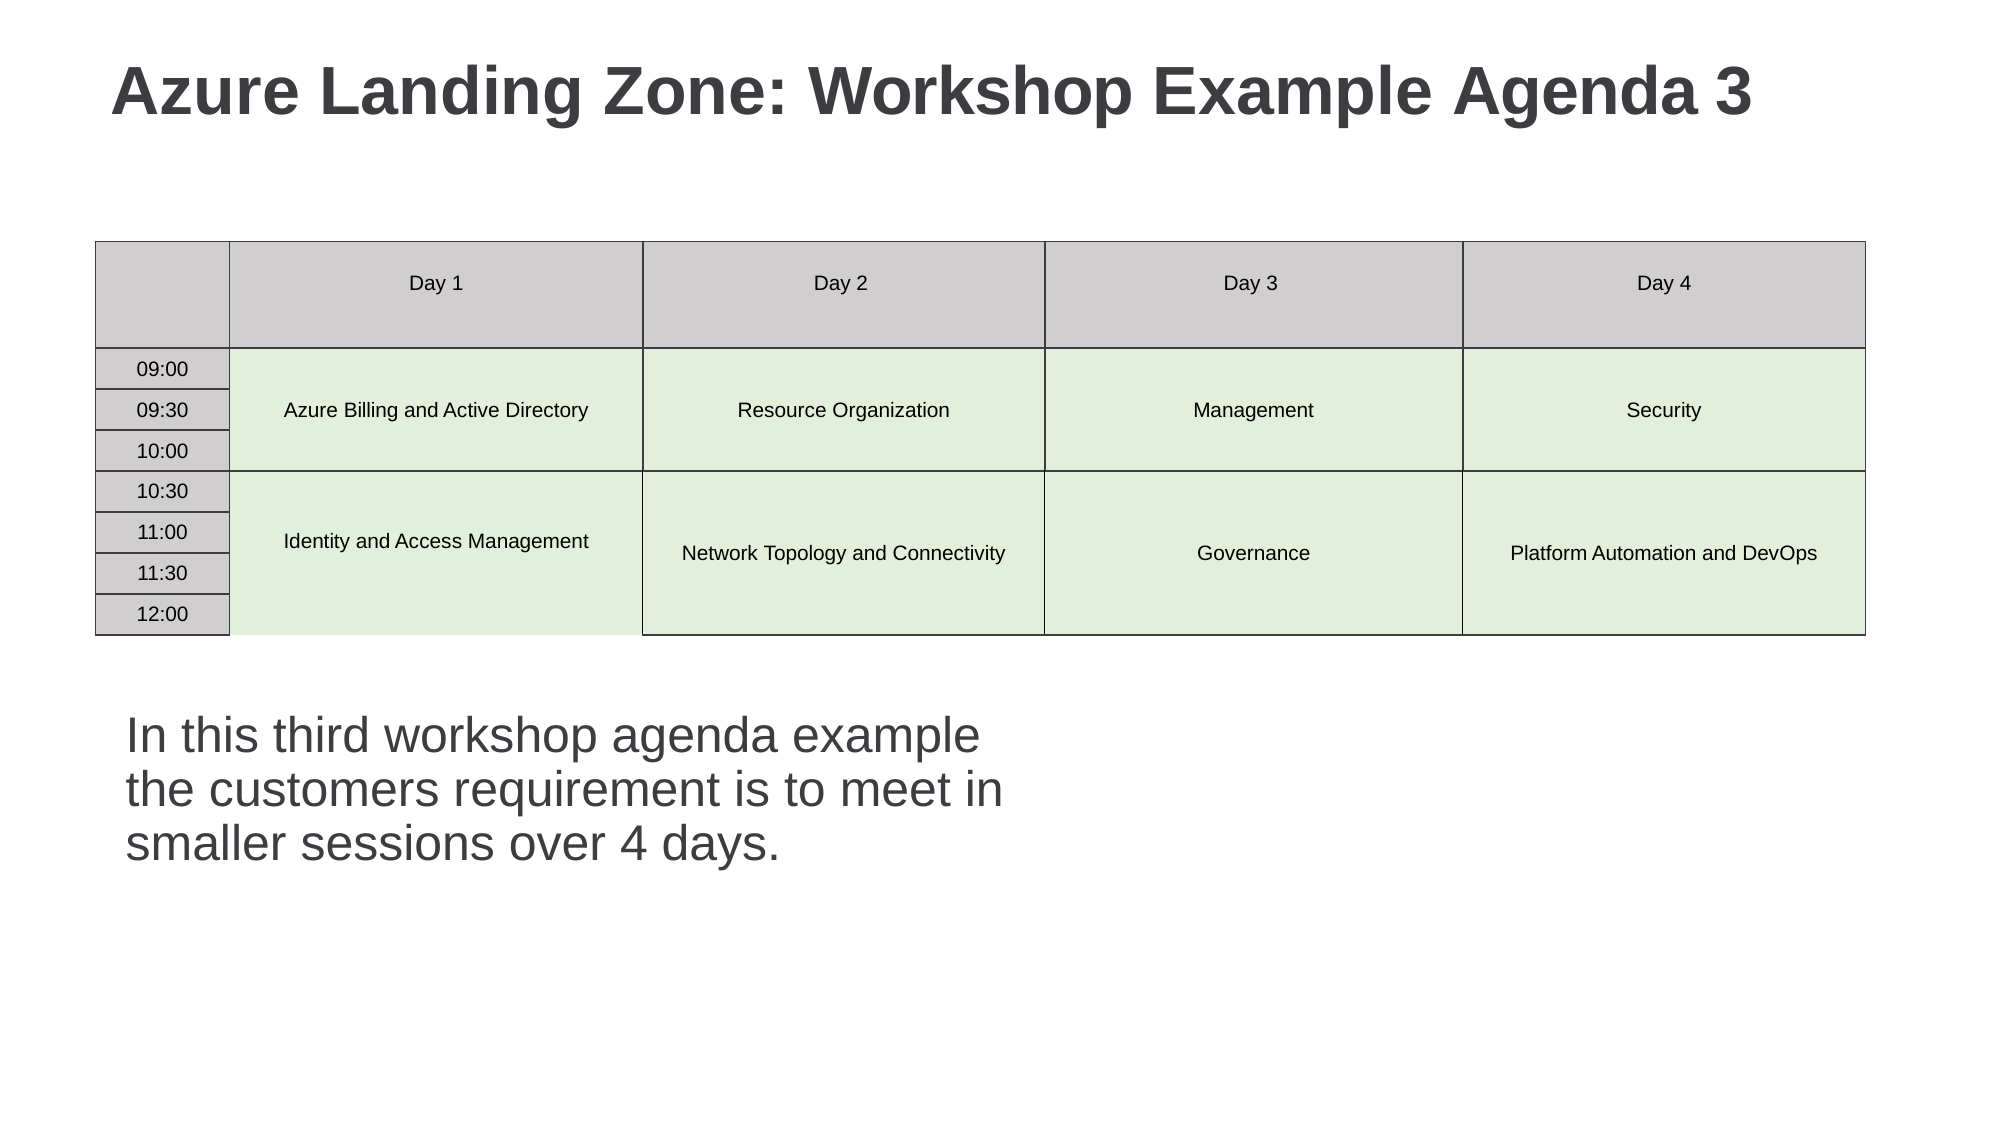

# Azure Landing Zone: Workshop Example Agenda 3
|  | Day 1 | Day 2 | Day 3 | Day 4 |
| --- | --- | --- | --- | --- |
| 09:00 | Azure Billing and Active Directory | Resource Organization | Management | Security |
| 09:30 |  |  |  |  |
| 10:00 |  |  | Governance | HA/BCDR |
| 10:30 | Identity and Access Management | Network Topology and Connectivity | Governance | Platform Automation and DevOps |
| 11:00 |  |  | Application Management and Monitoring | Platform Automation and DevOps |
| 11:30 |  |  |  |  |
| 12:00 |  |  |  |  |
In this third workshop agenda example the customers requirement is to meet in smaller sessions over 4 days.